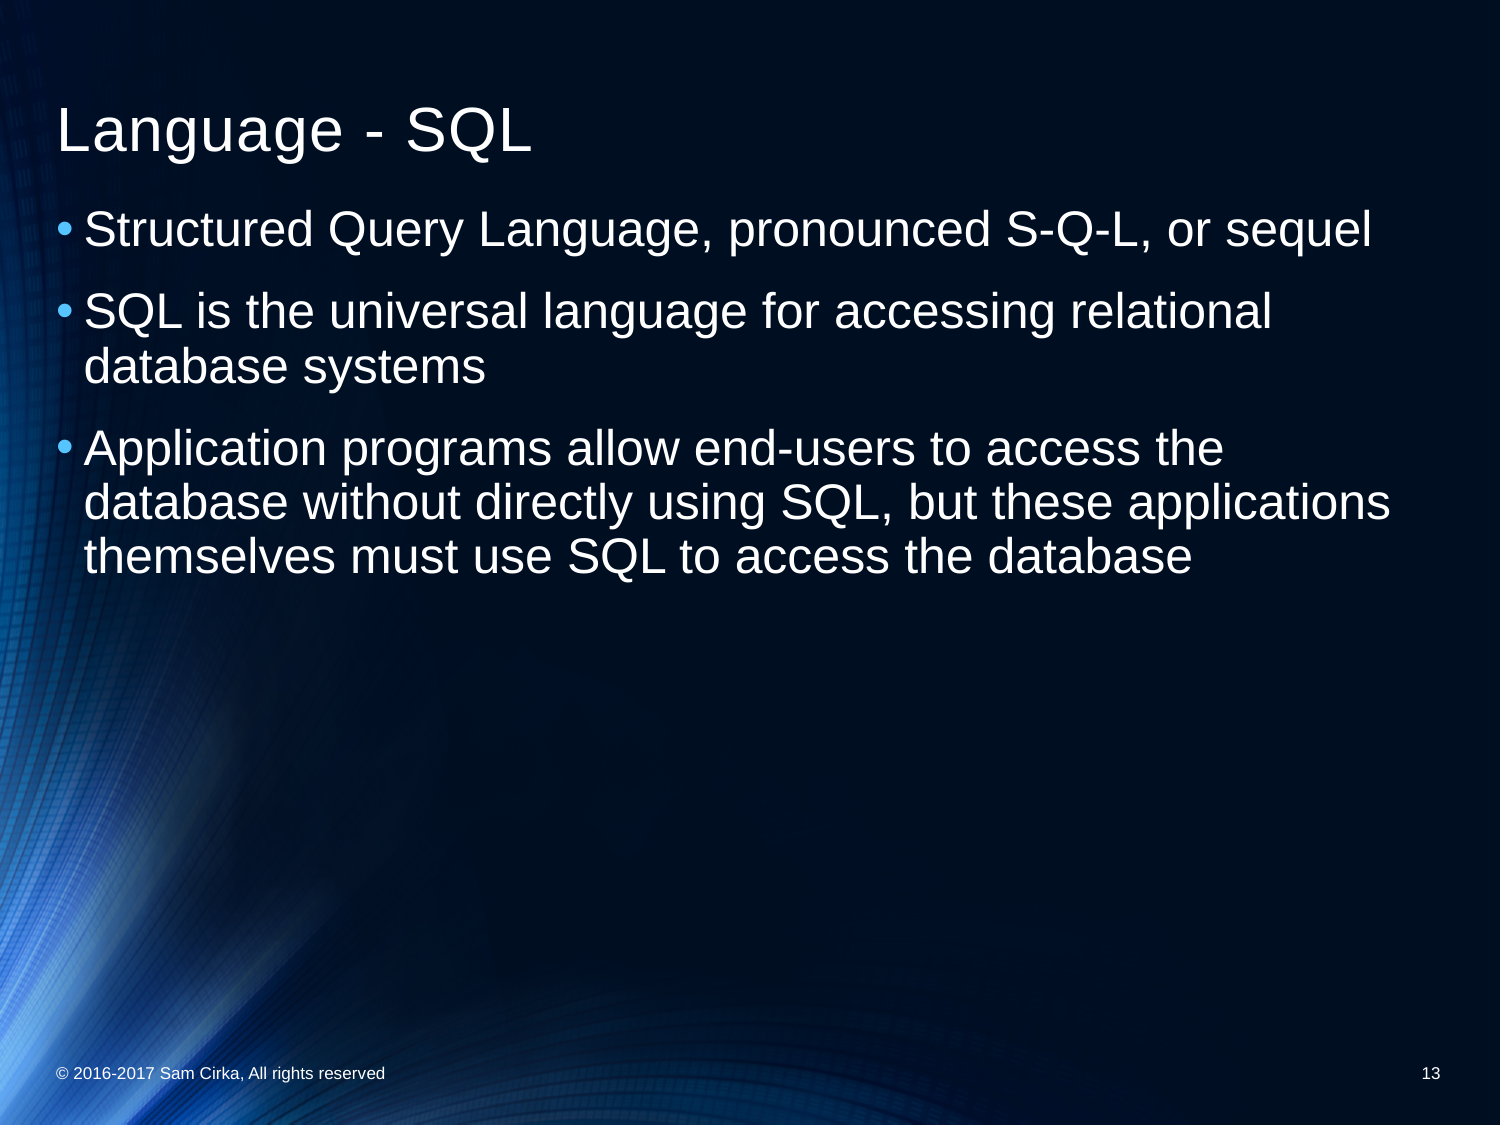

# Language - SQL
Structured Query Language, pronounced S-Q-L, or sequel
SQL is the universal language for accessing relational database systems
Application programs allow end-users to access the database without directly using SQL, but these applications themselves must use SQL to access the database

© 2016-2017 Sam Cirka, All rights reserved
13